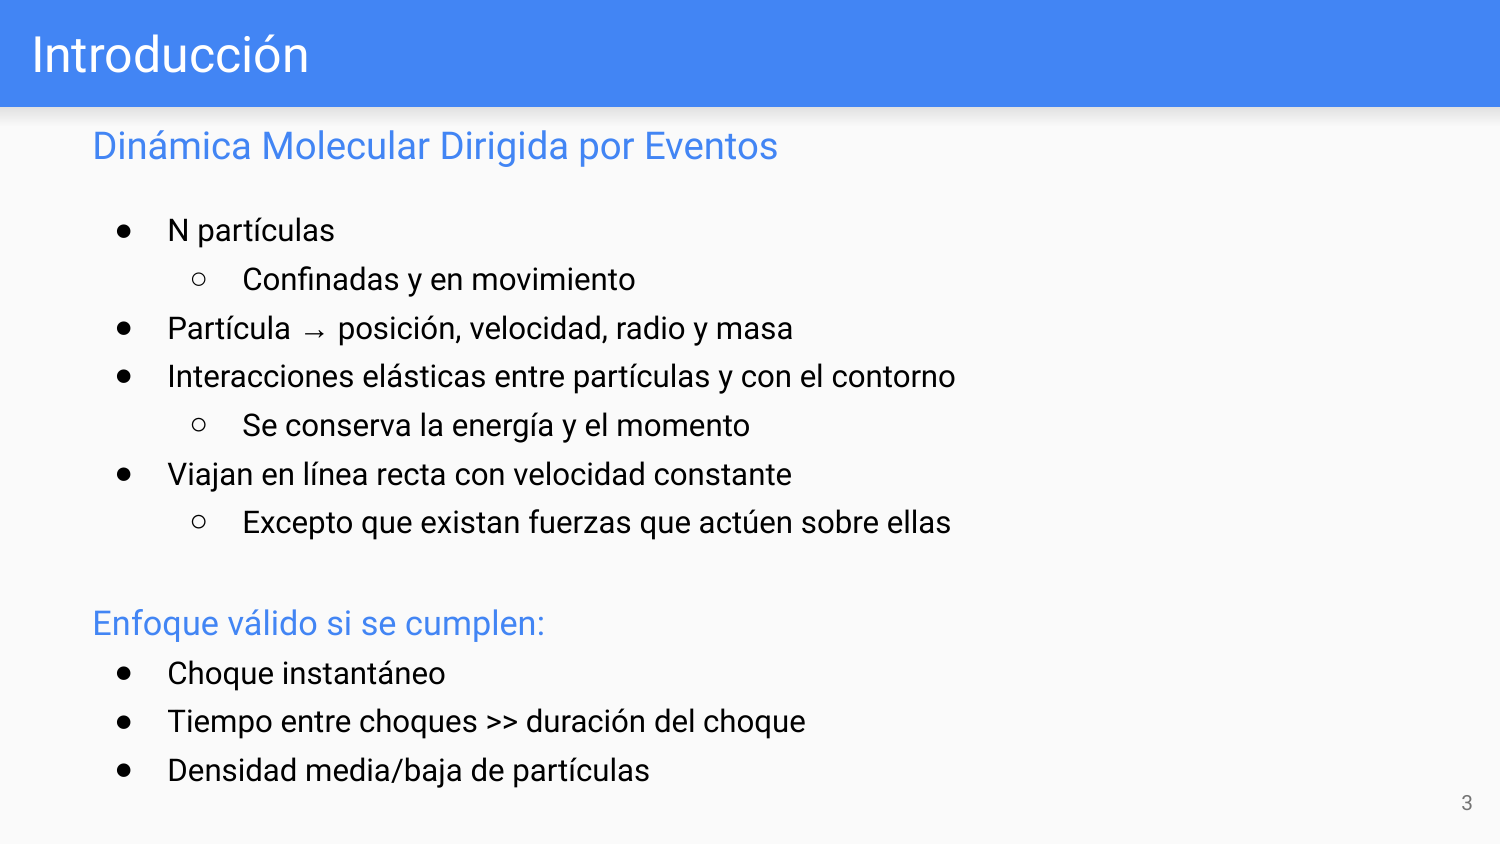

# Introducción
Dinámica Molecular Dirigida por Eventos

N partículas
Confinadas y en movimiento
Partícula → posición, velocidad, radio y masa
Interacciones elásticas entre partículas y con el contorno
Se conserva la energía y el momento
Viajan en línea recta con velocidad constante
Excepto que existan fuerzas que actúen sobre ellas

Enfoque válido si se cumplen:
Choque instantáneo
Tiempo entre choques >> duración del choque
Densidad media/baja de partículas

3